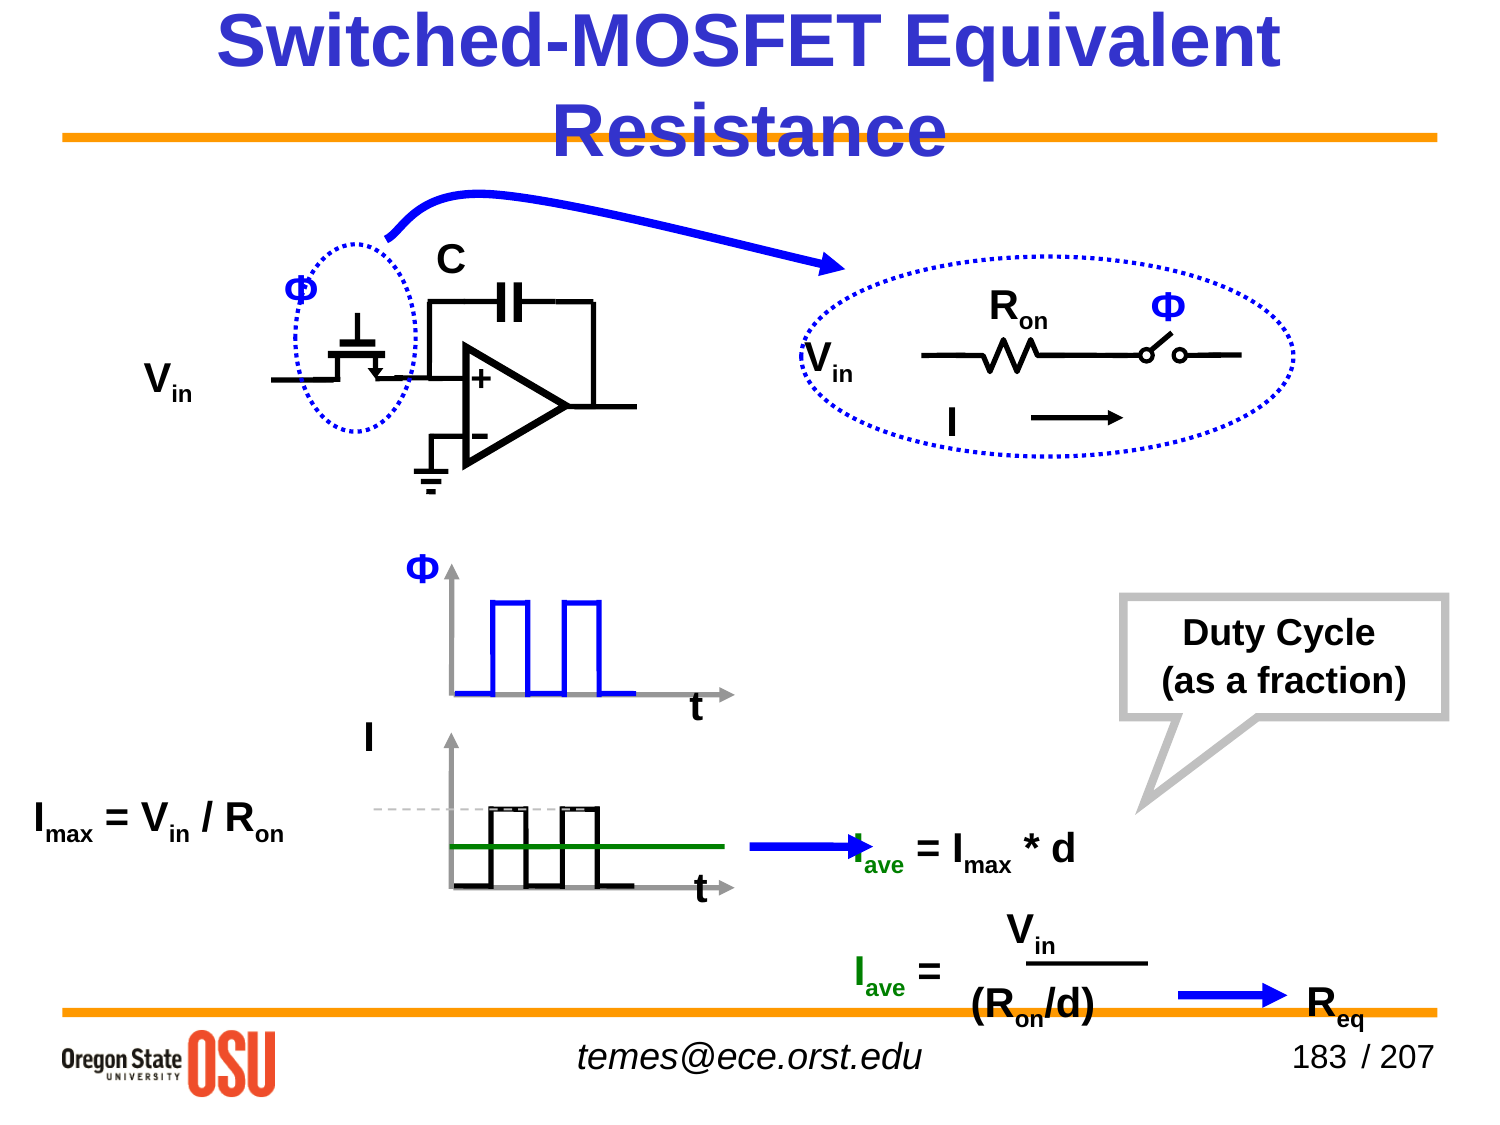

Switched-MOSFET Equivalent Resistance

C
Φ

Vin
+

Ron
Ф

Vin

I

Φ

t
Duty Cycle
(as a fraction)
Iave = Imax * d

I

Imax = Vin / Ron

t
Vin
Iave =
Req
(Ron/d)

183